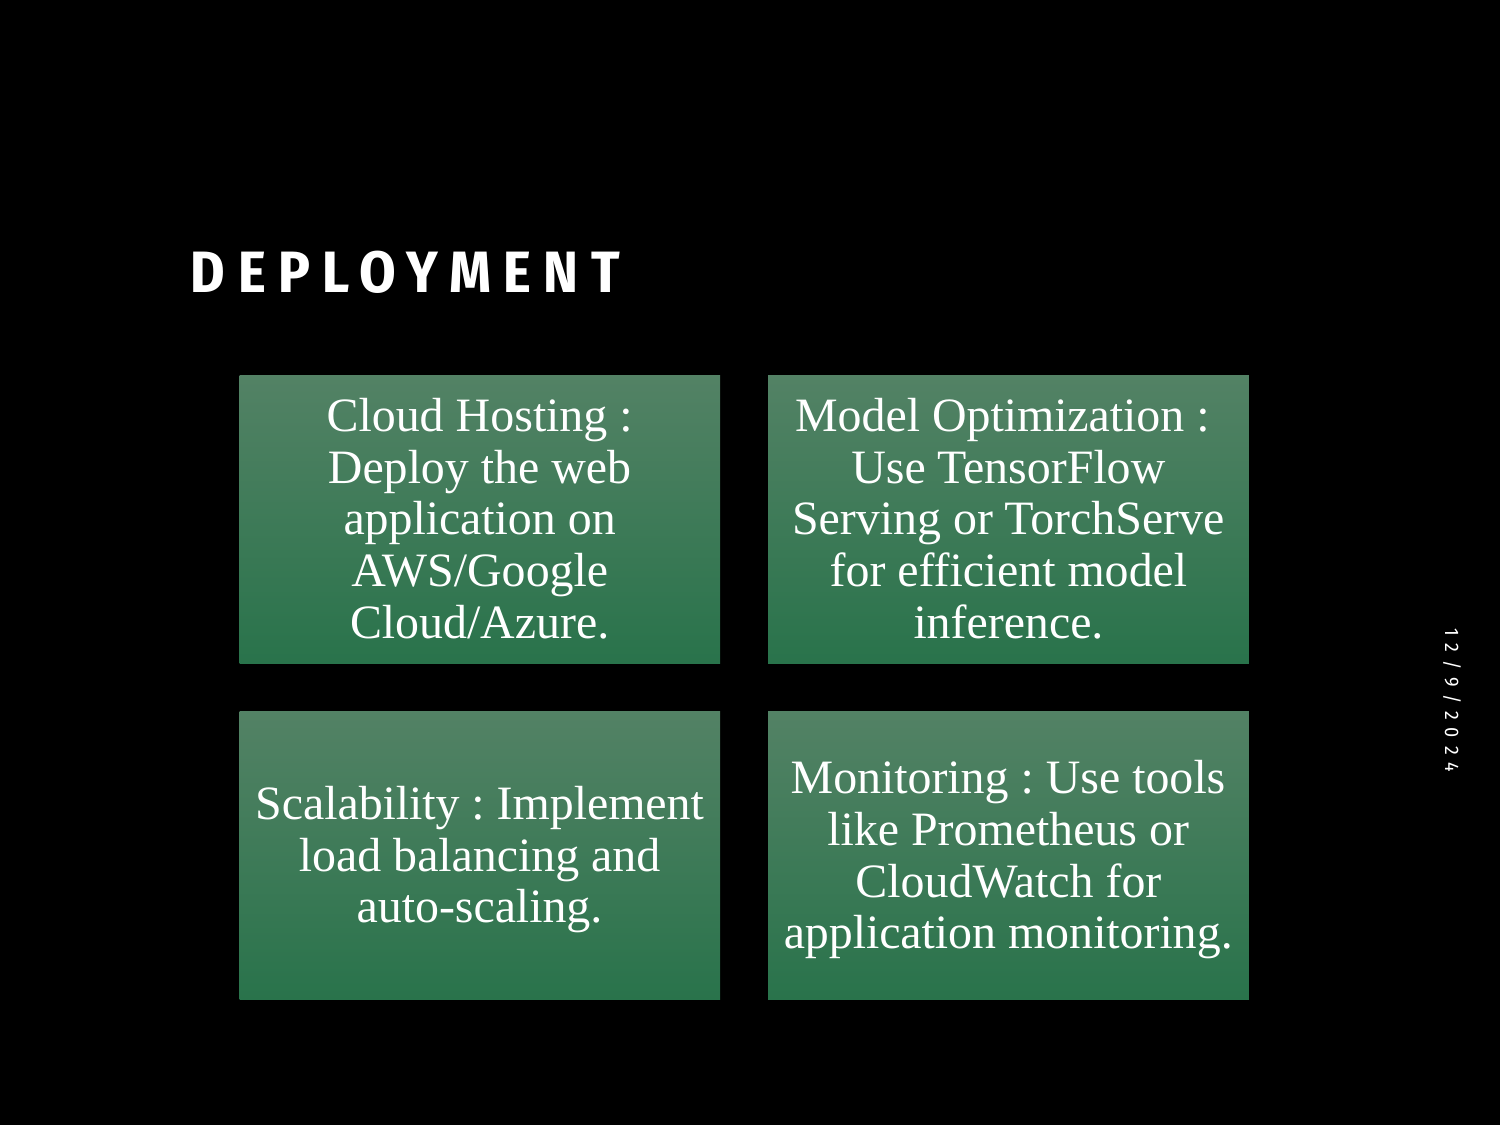

# Deployment

Cloud Hosting : Deploy the web application on AWS/Google Cloud/Azure.
Model Optimization :  Use TensorFlow Serving or TorchServe for efficient model inference.
Scalability : Implement load balancing and auto-scaling.
Monitoring : Use tools like Prometheus or CloudWatch for application monitoring.
12/9/2024